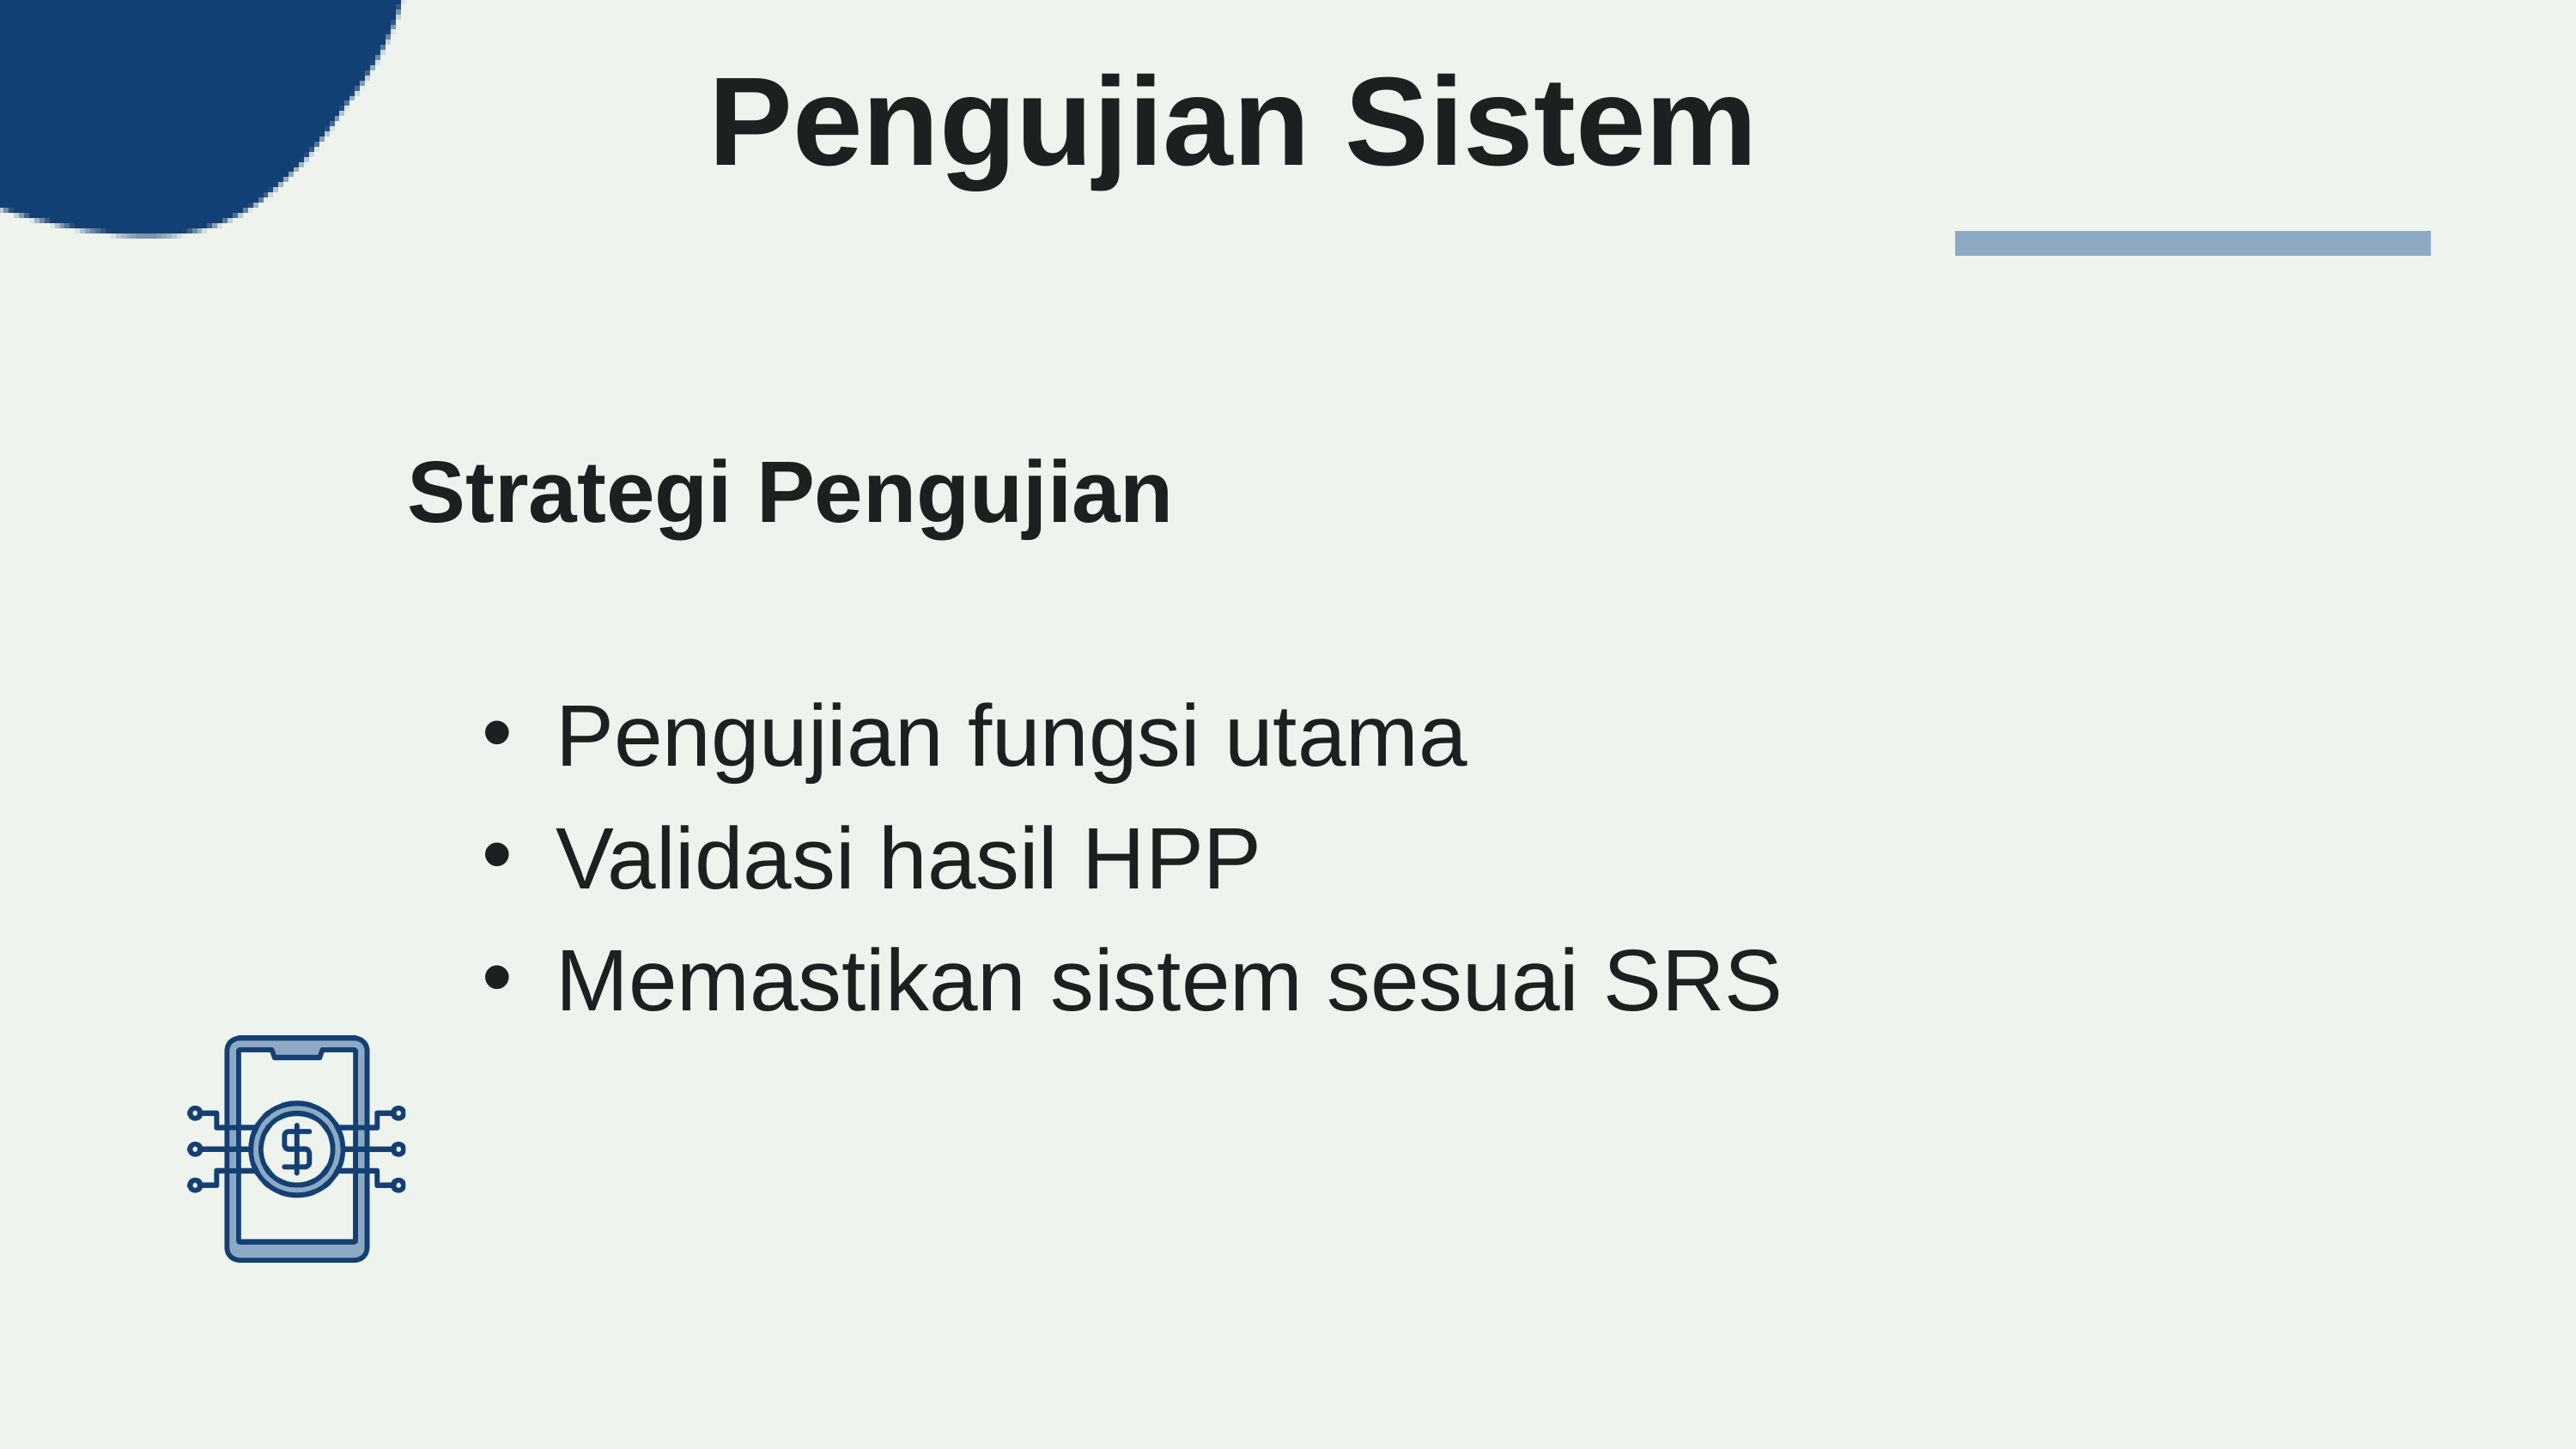

Pengujian Sistem

Strategi Pengujian

Pengujian fungsi utama
Validasi hasil HPP
Memastikan sistem sesuai SRS